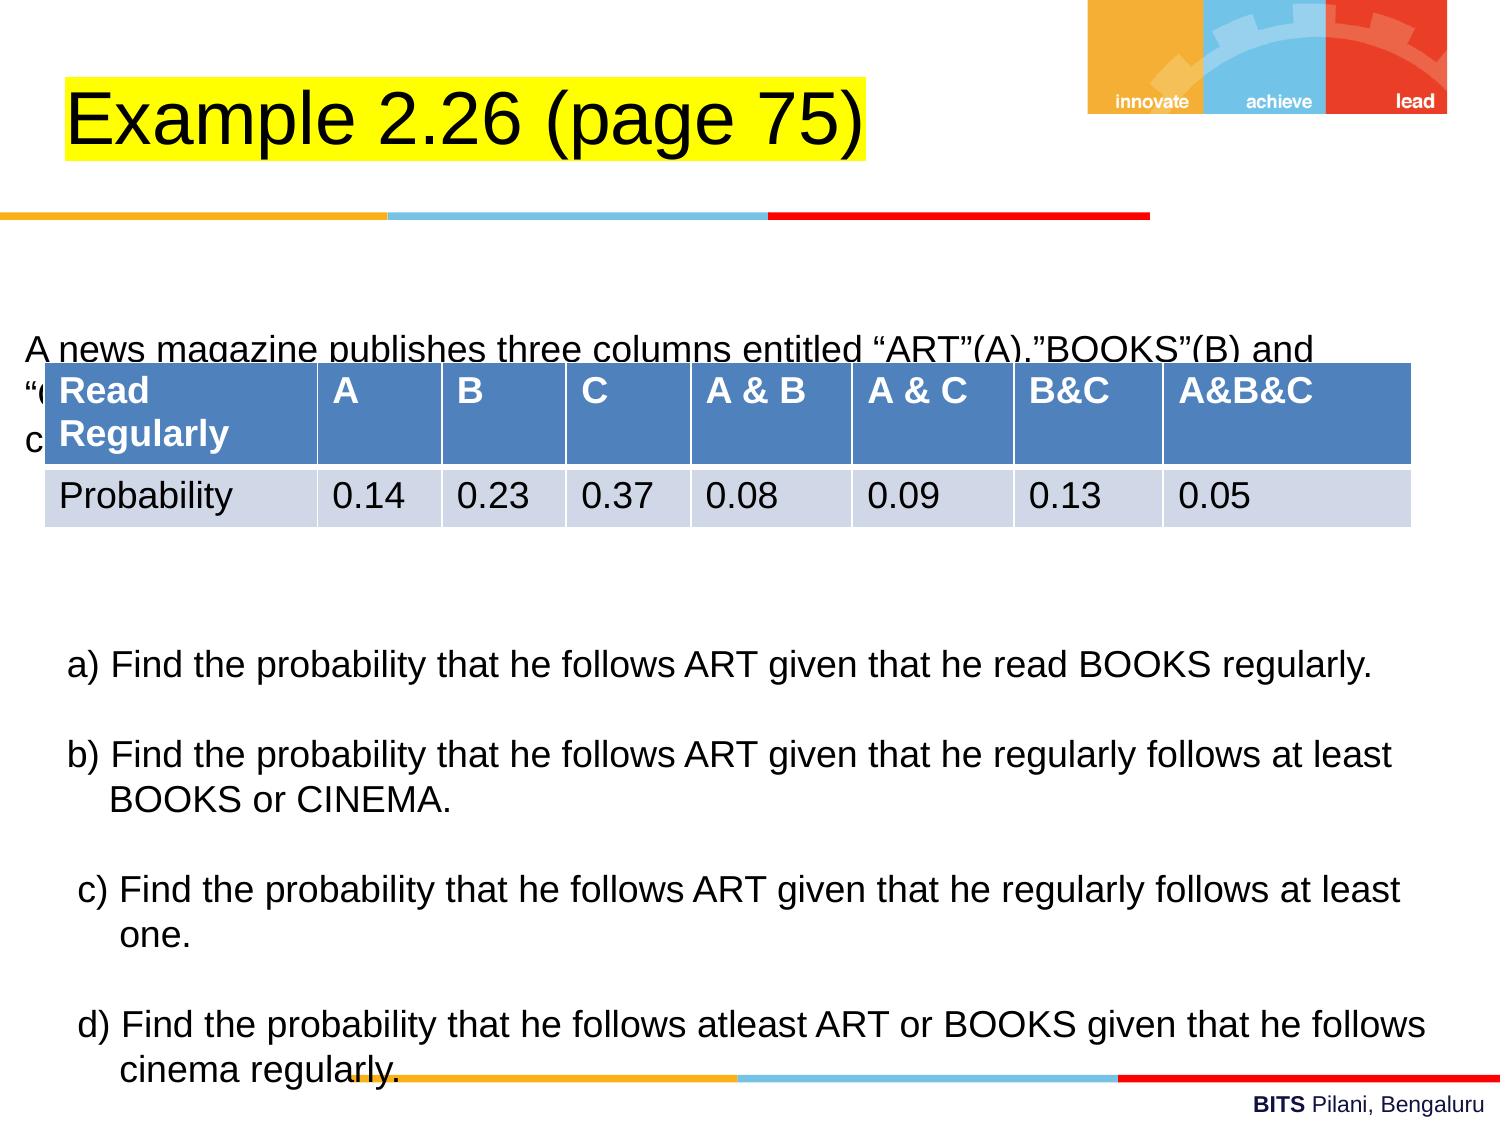

# Example 2.26 (page 75)
A news magazine publishes three columns entitled “ART”(A),”BOOKS”(B) and “CINEMA:(C). Reading habits of a randomly selected reader with respect to these columns are

    a) Find the probability that he follows ART given that he read BOOKS regularly.

    b) Find the probability that he follows ART given that he regularly follows at least
        BOOKS or CINEMA.

     c) Find the probability that he follows ART given that he regularly follows at least
         one.

     d) Find the probability that he follows atleast ART or BOOKS given that he follows
         cinema regularly.

| Read Regularly | A | B | C | A & B | A & C | B&C | A&B&C |
| --- | --- | --- | --- | --- | --- | --- | --- |
| Probability | 0.14 | 0.23 | 0.37 | 0.08 | 0.09 | 0.13 | 0.05 |